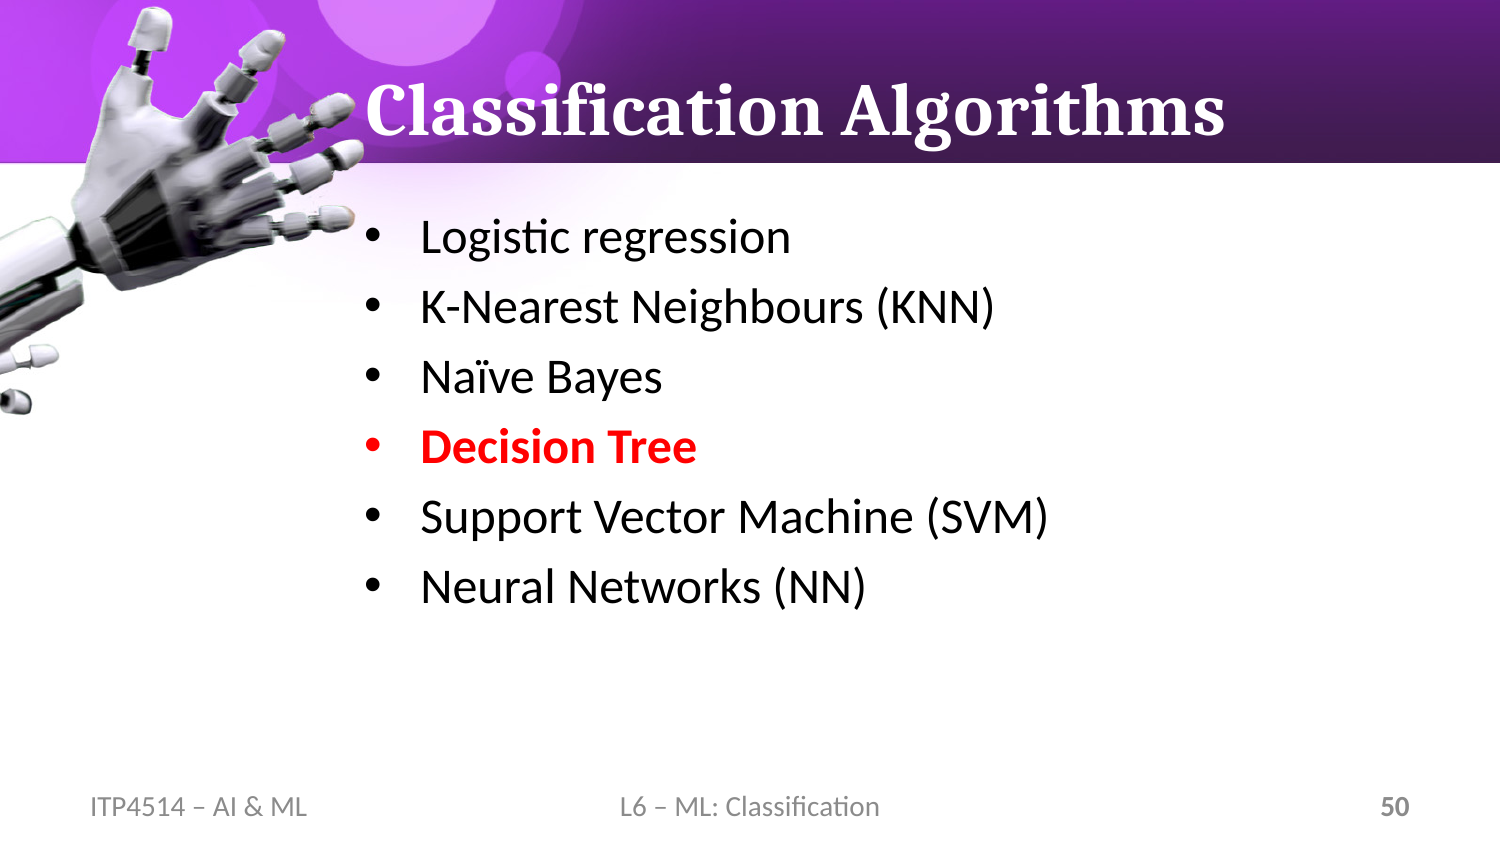

# Classification Algorithms
Logistic regression
K-Nearest Neighbours (KNN)
Naïve Bayes
Decision Tree
Support Vector Machine (SVM)
Neural Networks (NN)
ITP4514 – AI & ML
L6 – ML: Classification
50